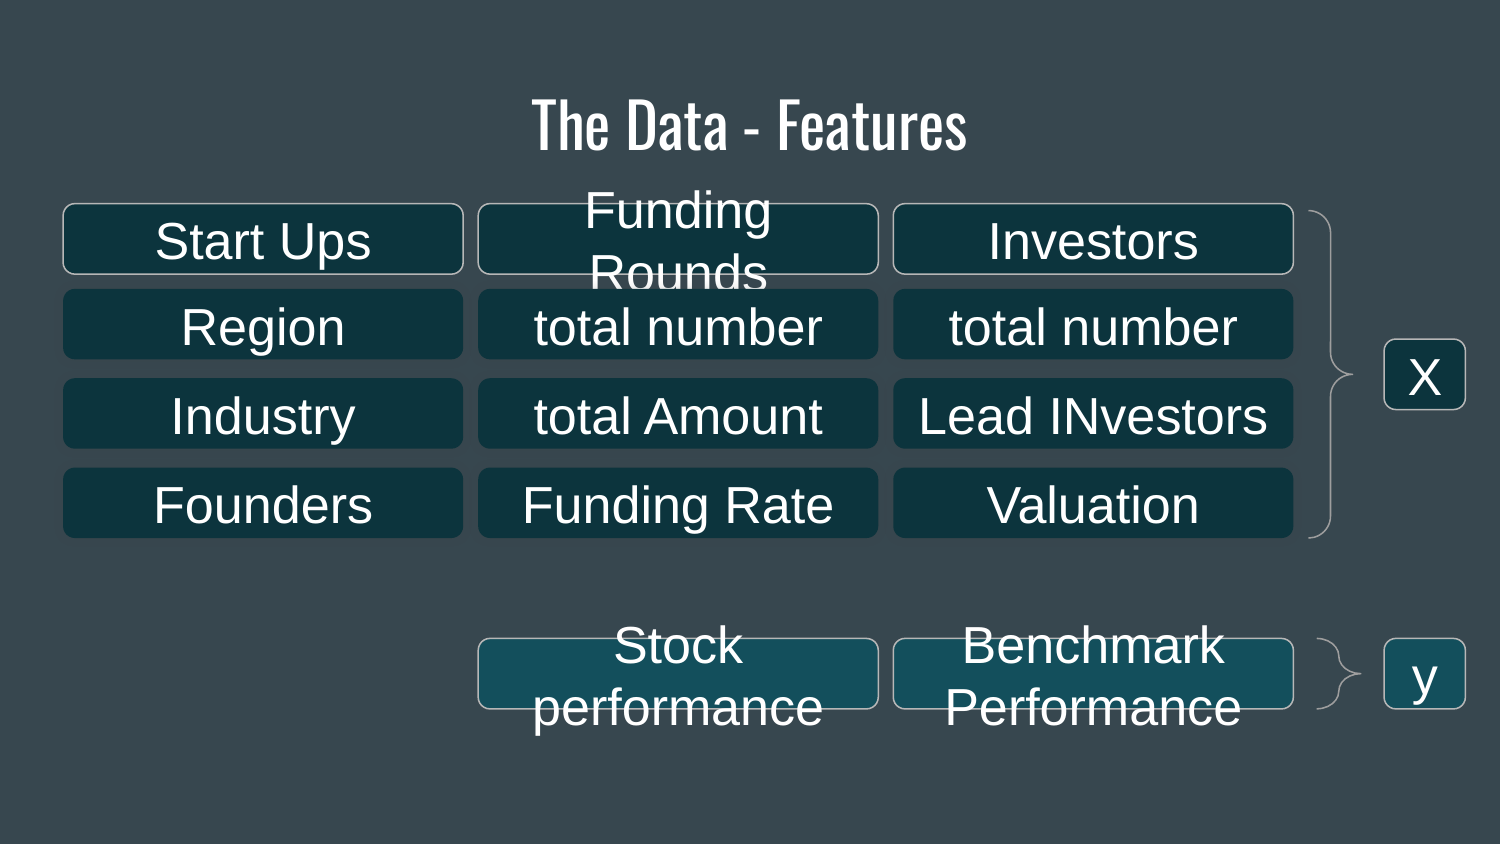

# The Data - Features
Start Ups
Funding Rounds
Investors

Region
total number
total number
X
Industry
total Amount
Lead INvestors
Founders
Funding Rate
Valuation
Stock performance
Benchmark Performance

y